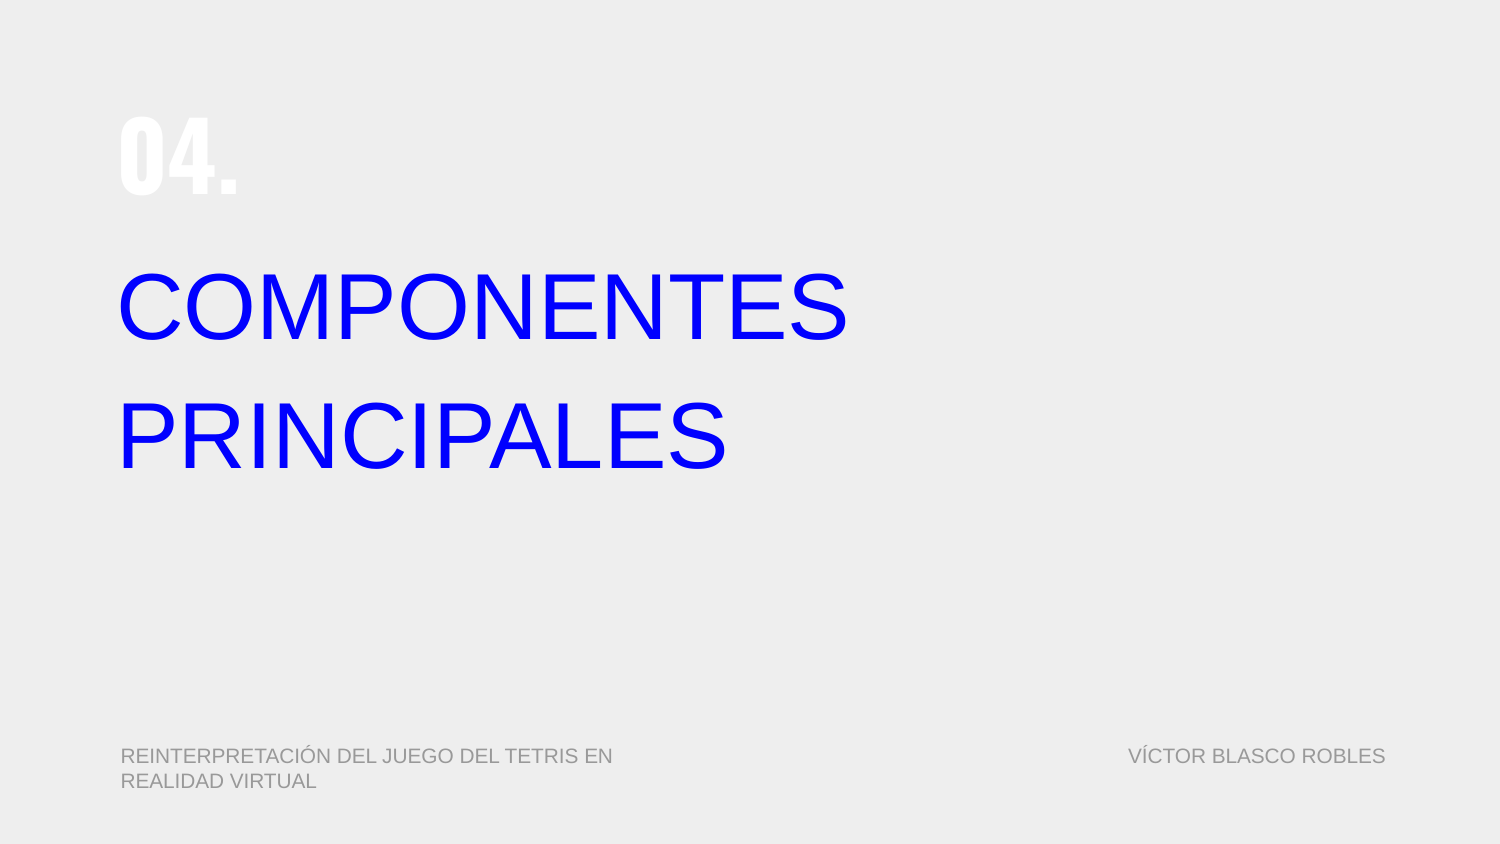

# 04.
COMPONENTES
PRINCIPALES
REINTERPRETACIÓN DEL JUEGO DEL TETRIS EN REALIDAD VIRTUAL
VÍCTOR BLASCO ROBLES